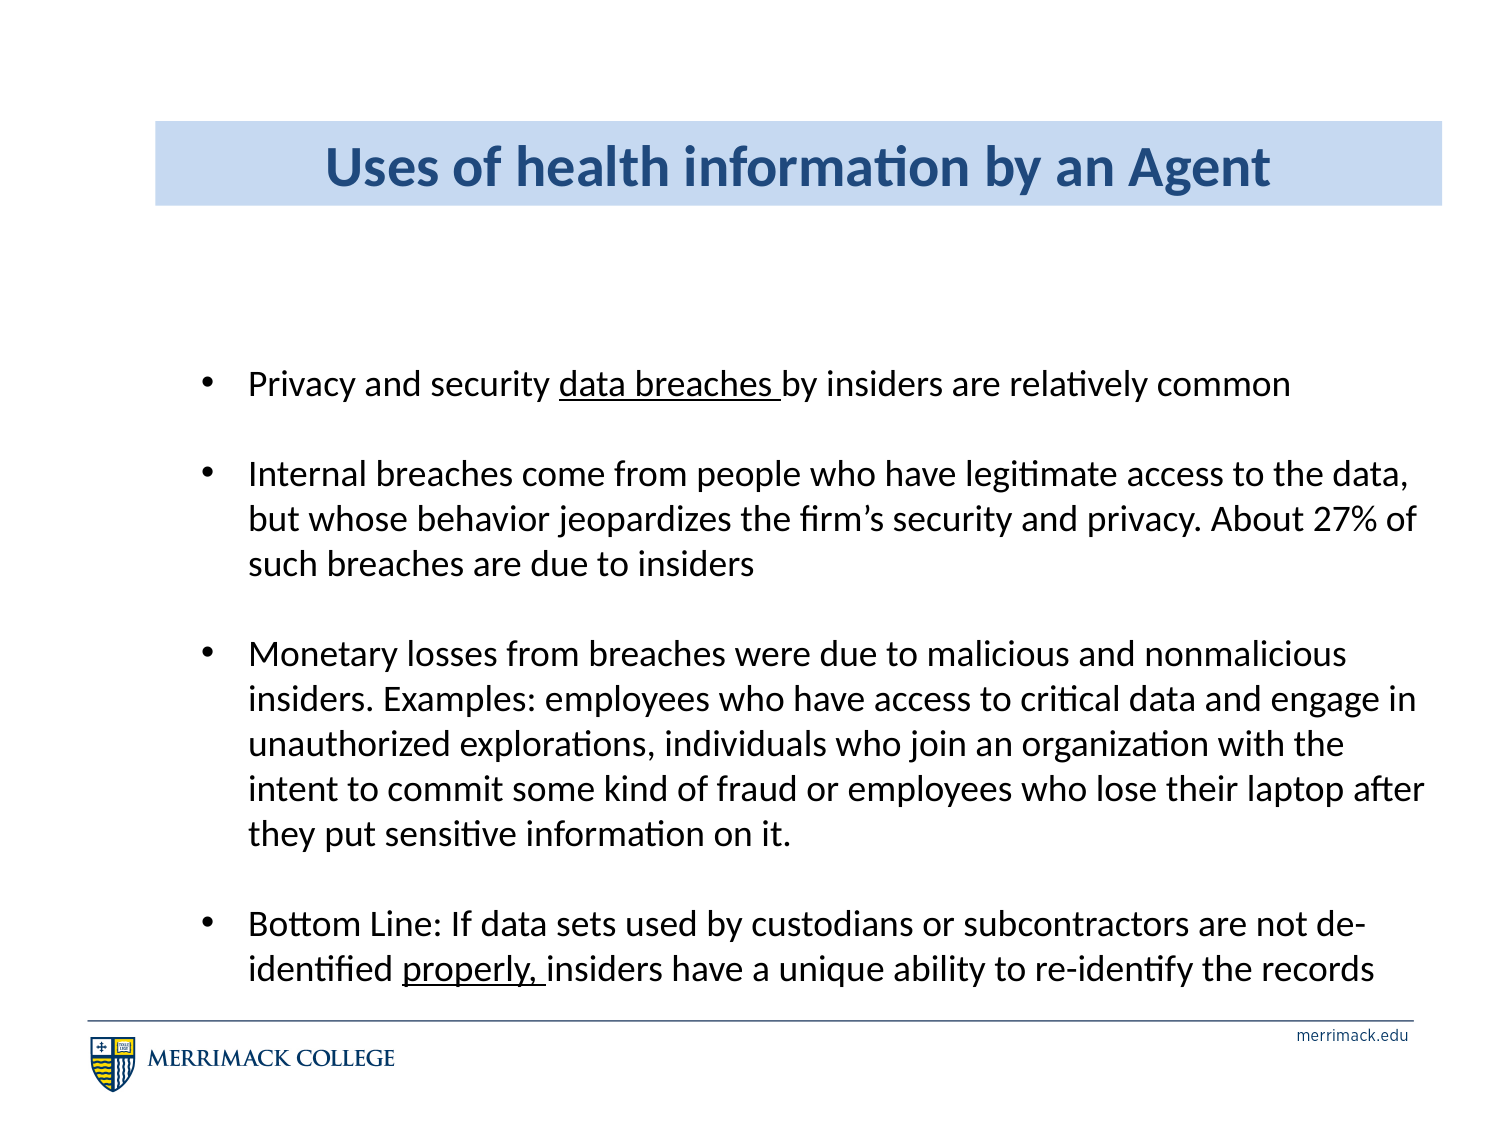

Uses of health information by an Agent
Privacy and security data breaches by insiders are relatively common

Internal breaches come from people who have legitimate access to the data, but whose behavior jeopardizes the firm’s security and privacy. About 27% of such breaches are due to insiders

Monetary losses from breaches were due to malicious and nonmalicious insiders. Examples: employees who have access to critical data and engage in unauthorized explorations, individuals who join an organization with the intent to commit some kind of fraud or employees who lose their laptop after they put sensitive information on it.

Bottom Line: If data sets used by custodians or subcontractors are not de-identified properly, insiders have a unique ability to re-identify the records